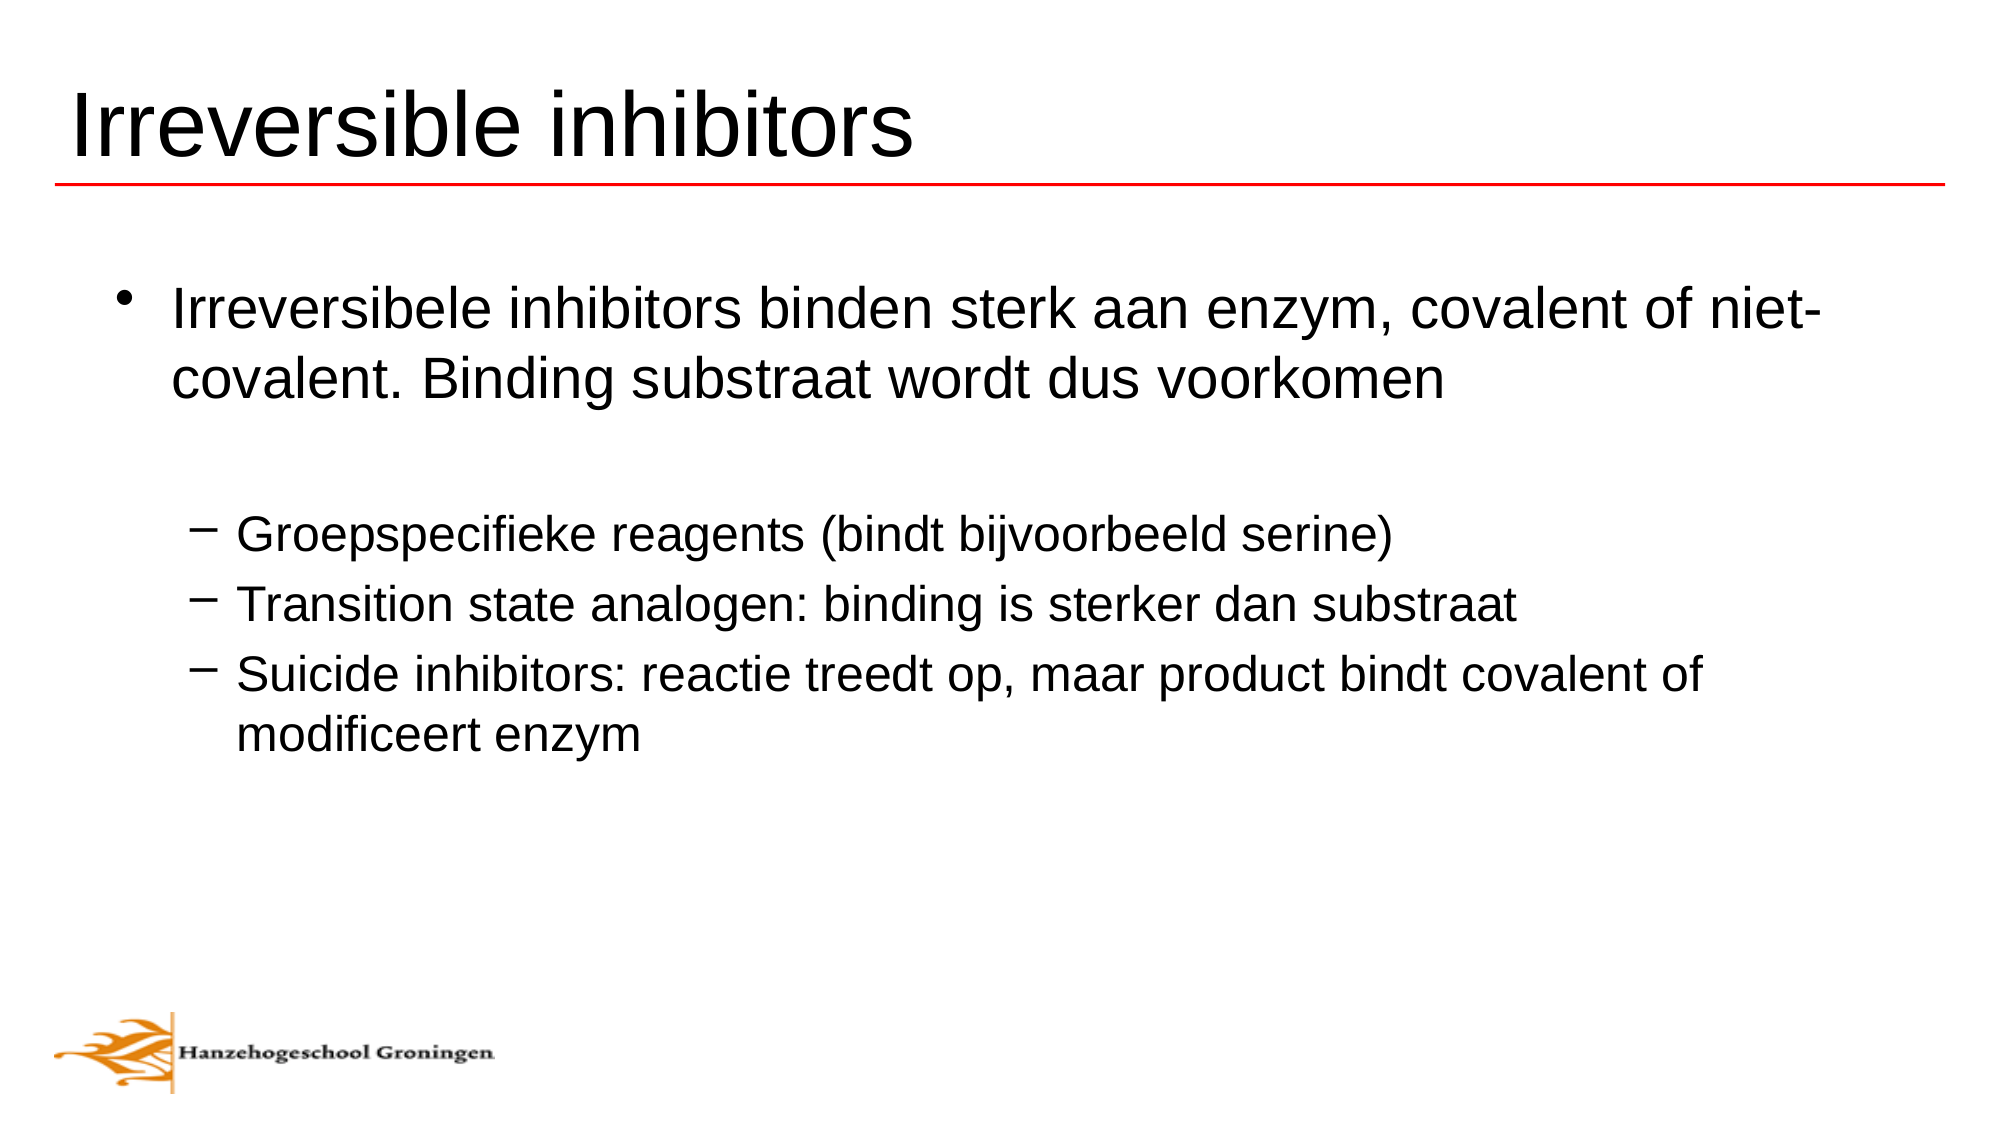

# Irreversible inhibitors
Irreversibele inhibitors binden sterk aan enzym, covalent of niet-covalent. Binding substraat wordt dus voorkomen

Groepspecifieke reagents (bindt bijvoorbeeld serine)
Transition state analogen: binding is sterker dan substraat
Suicide inhibitors: reactie treedt op, maar product bindt covalent of modificeert enzym